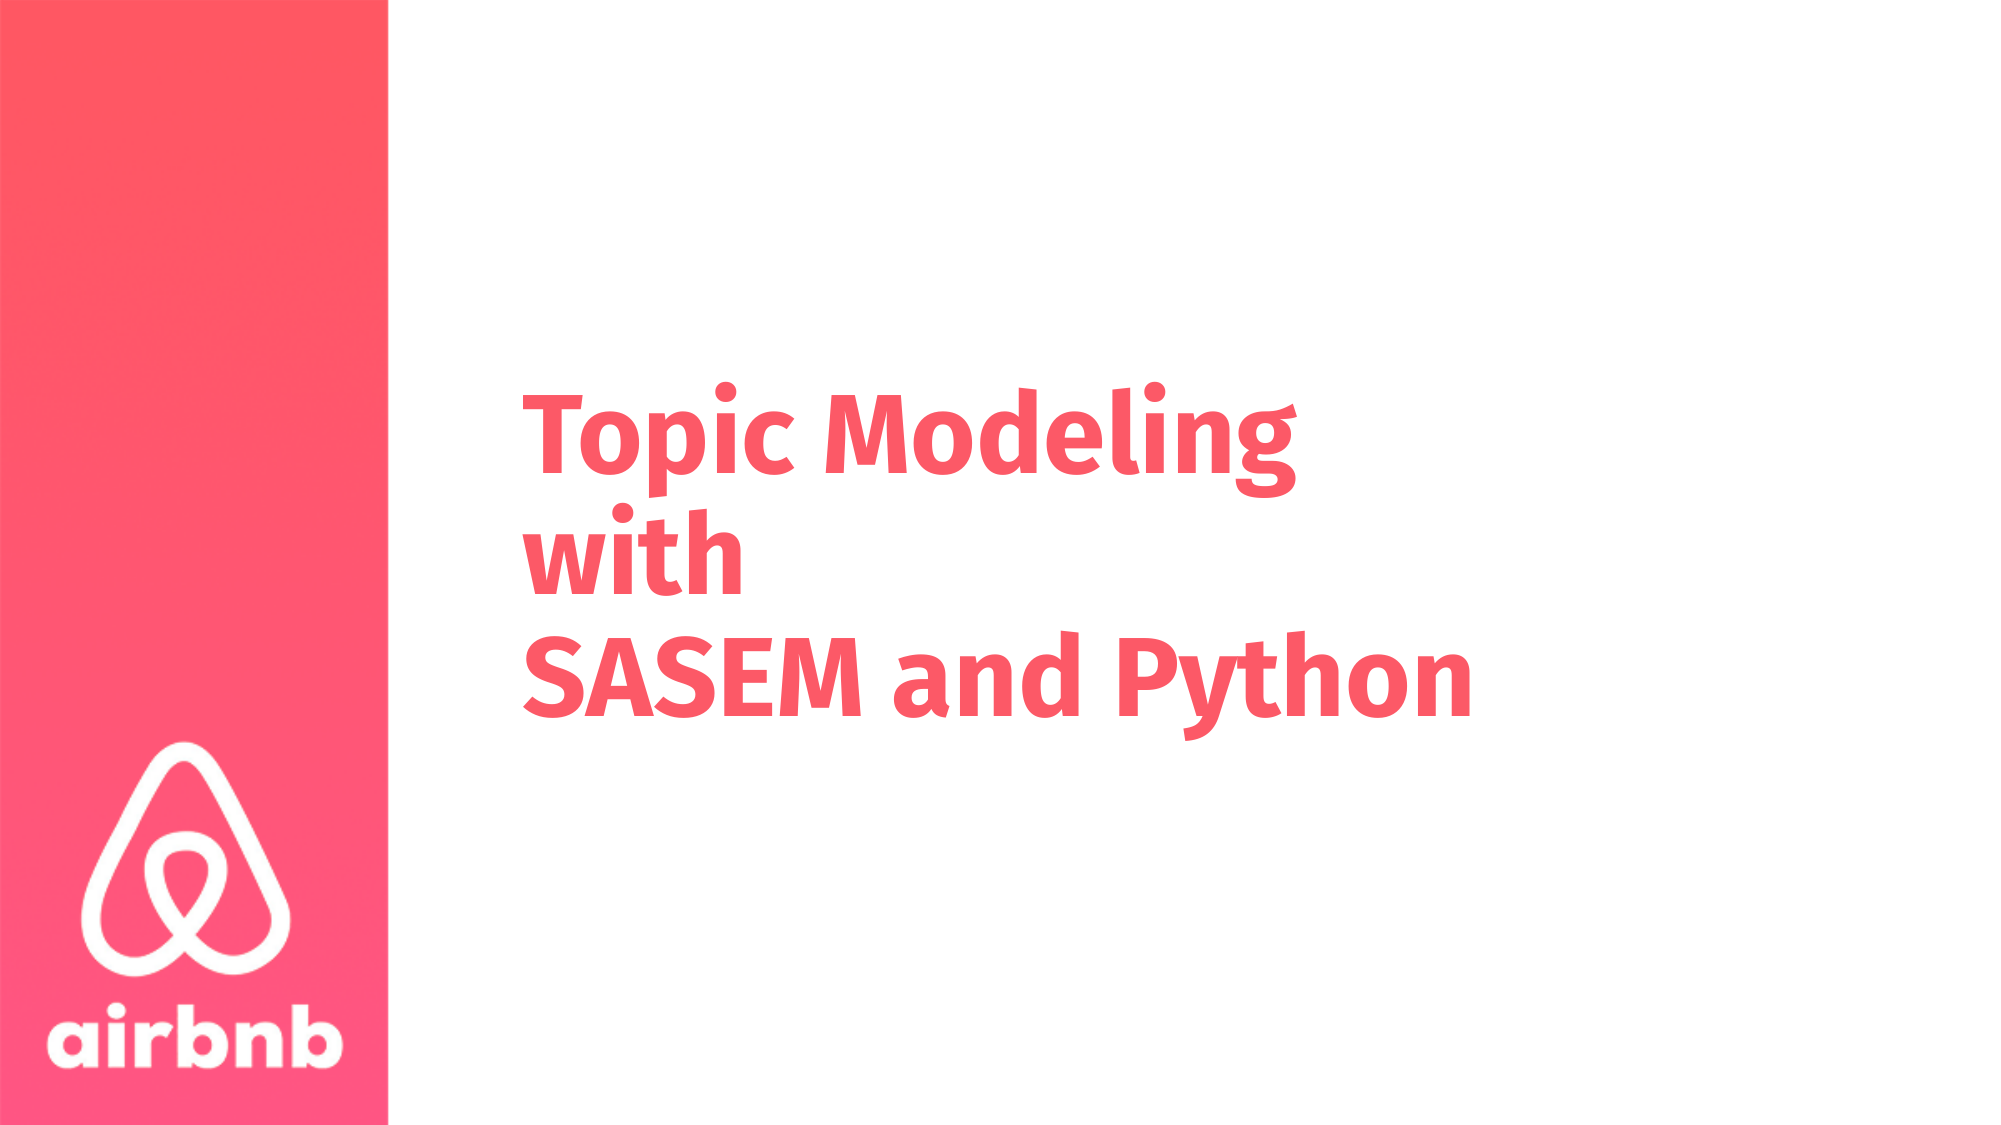

# Topic Modeling with SASEM and Python